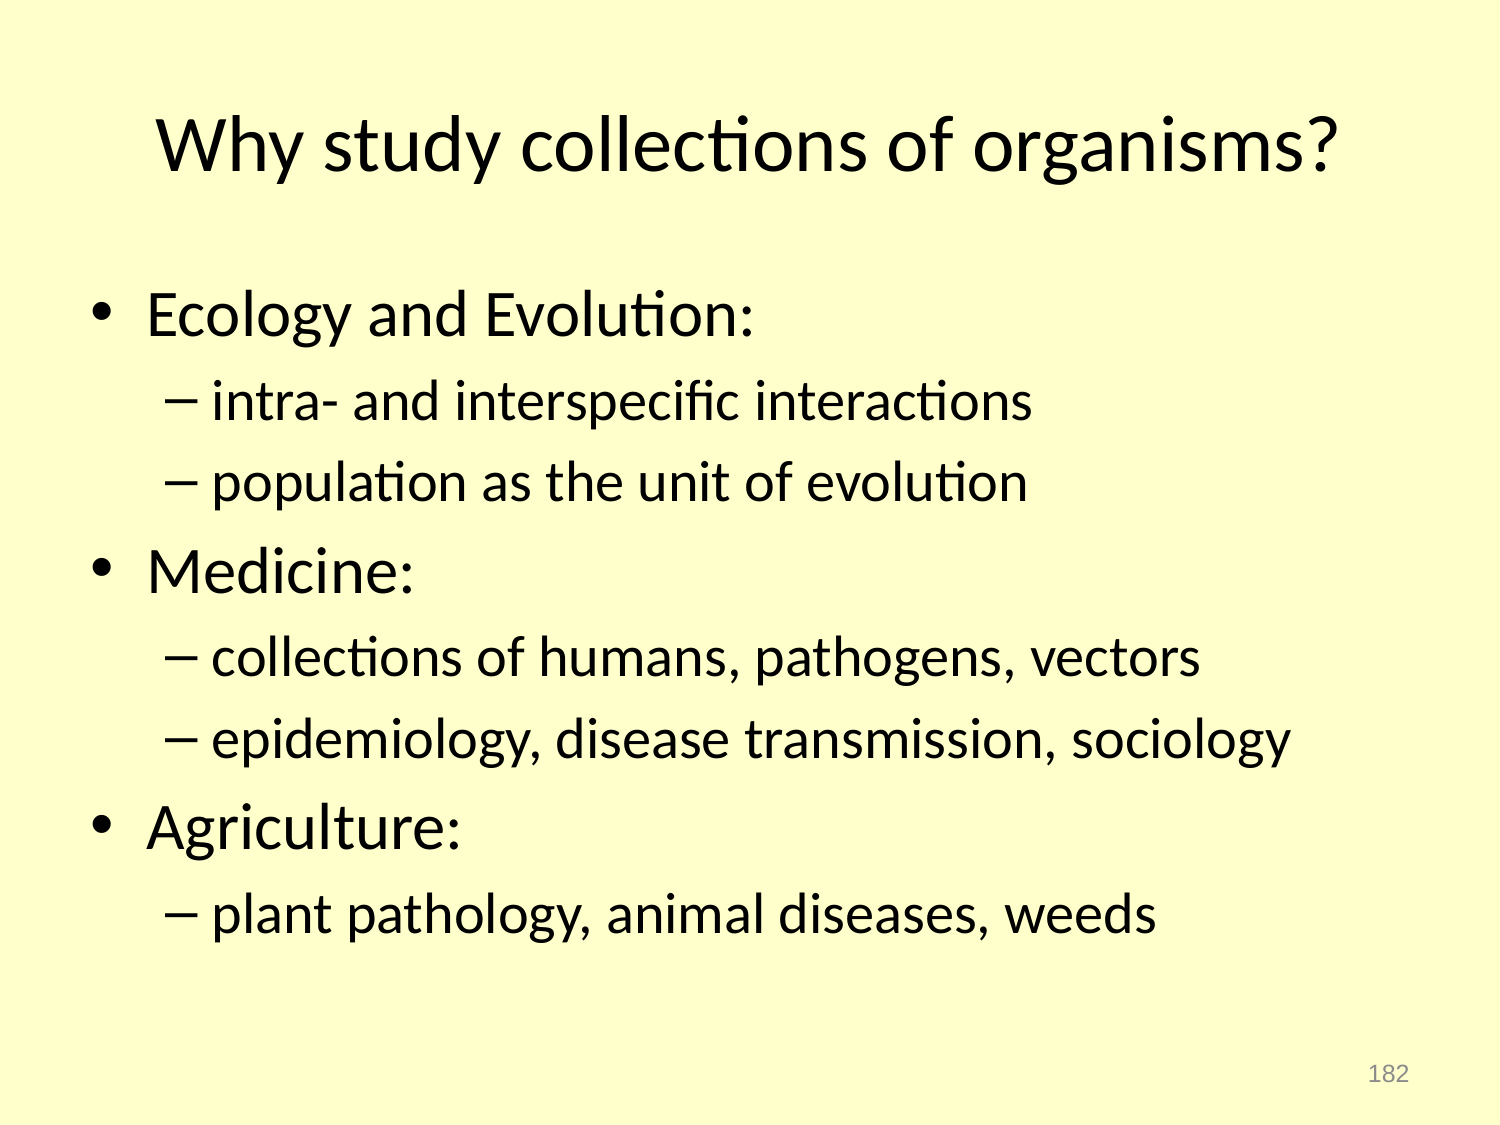

# Why study collections of organisms?
Ecology and Evolution:
intra- and interspecific interactions
population as the unit of evolution
Medicine:
collections of humans, pathogens, vectors
epidemiology, disease transmission, sociology
Agriculture:
plant pathology, animal diseases, weeds
182